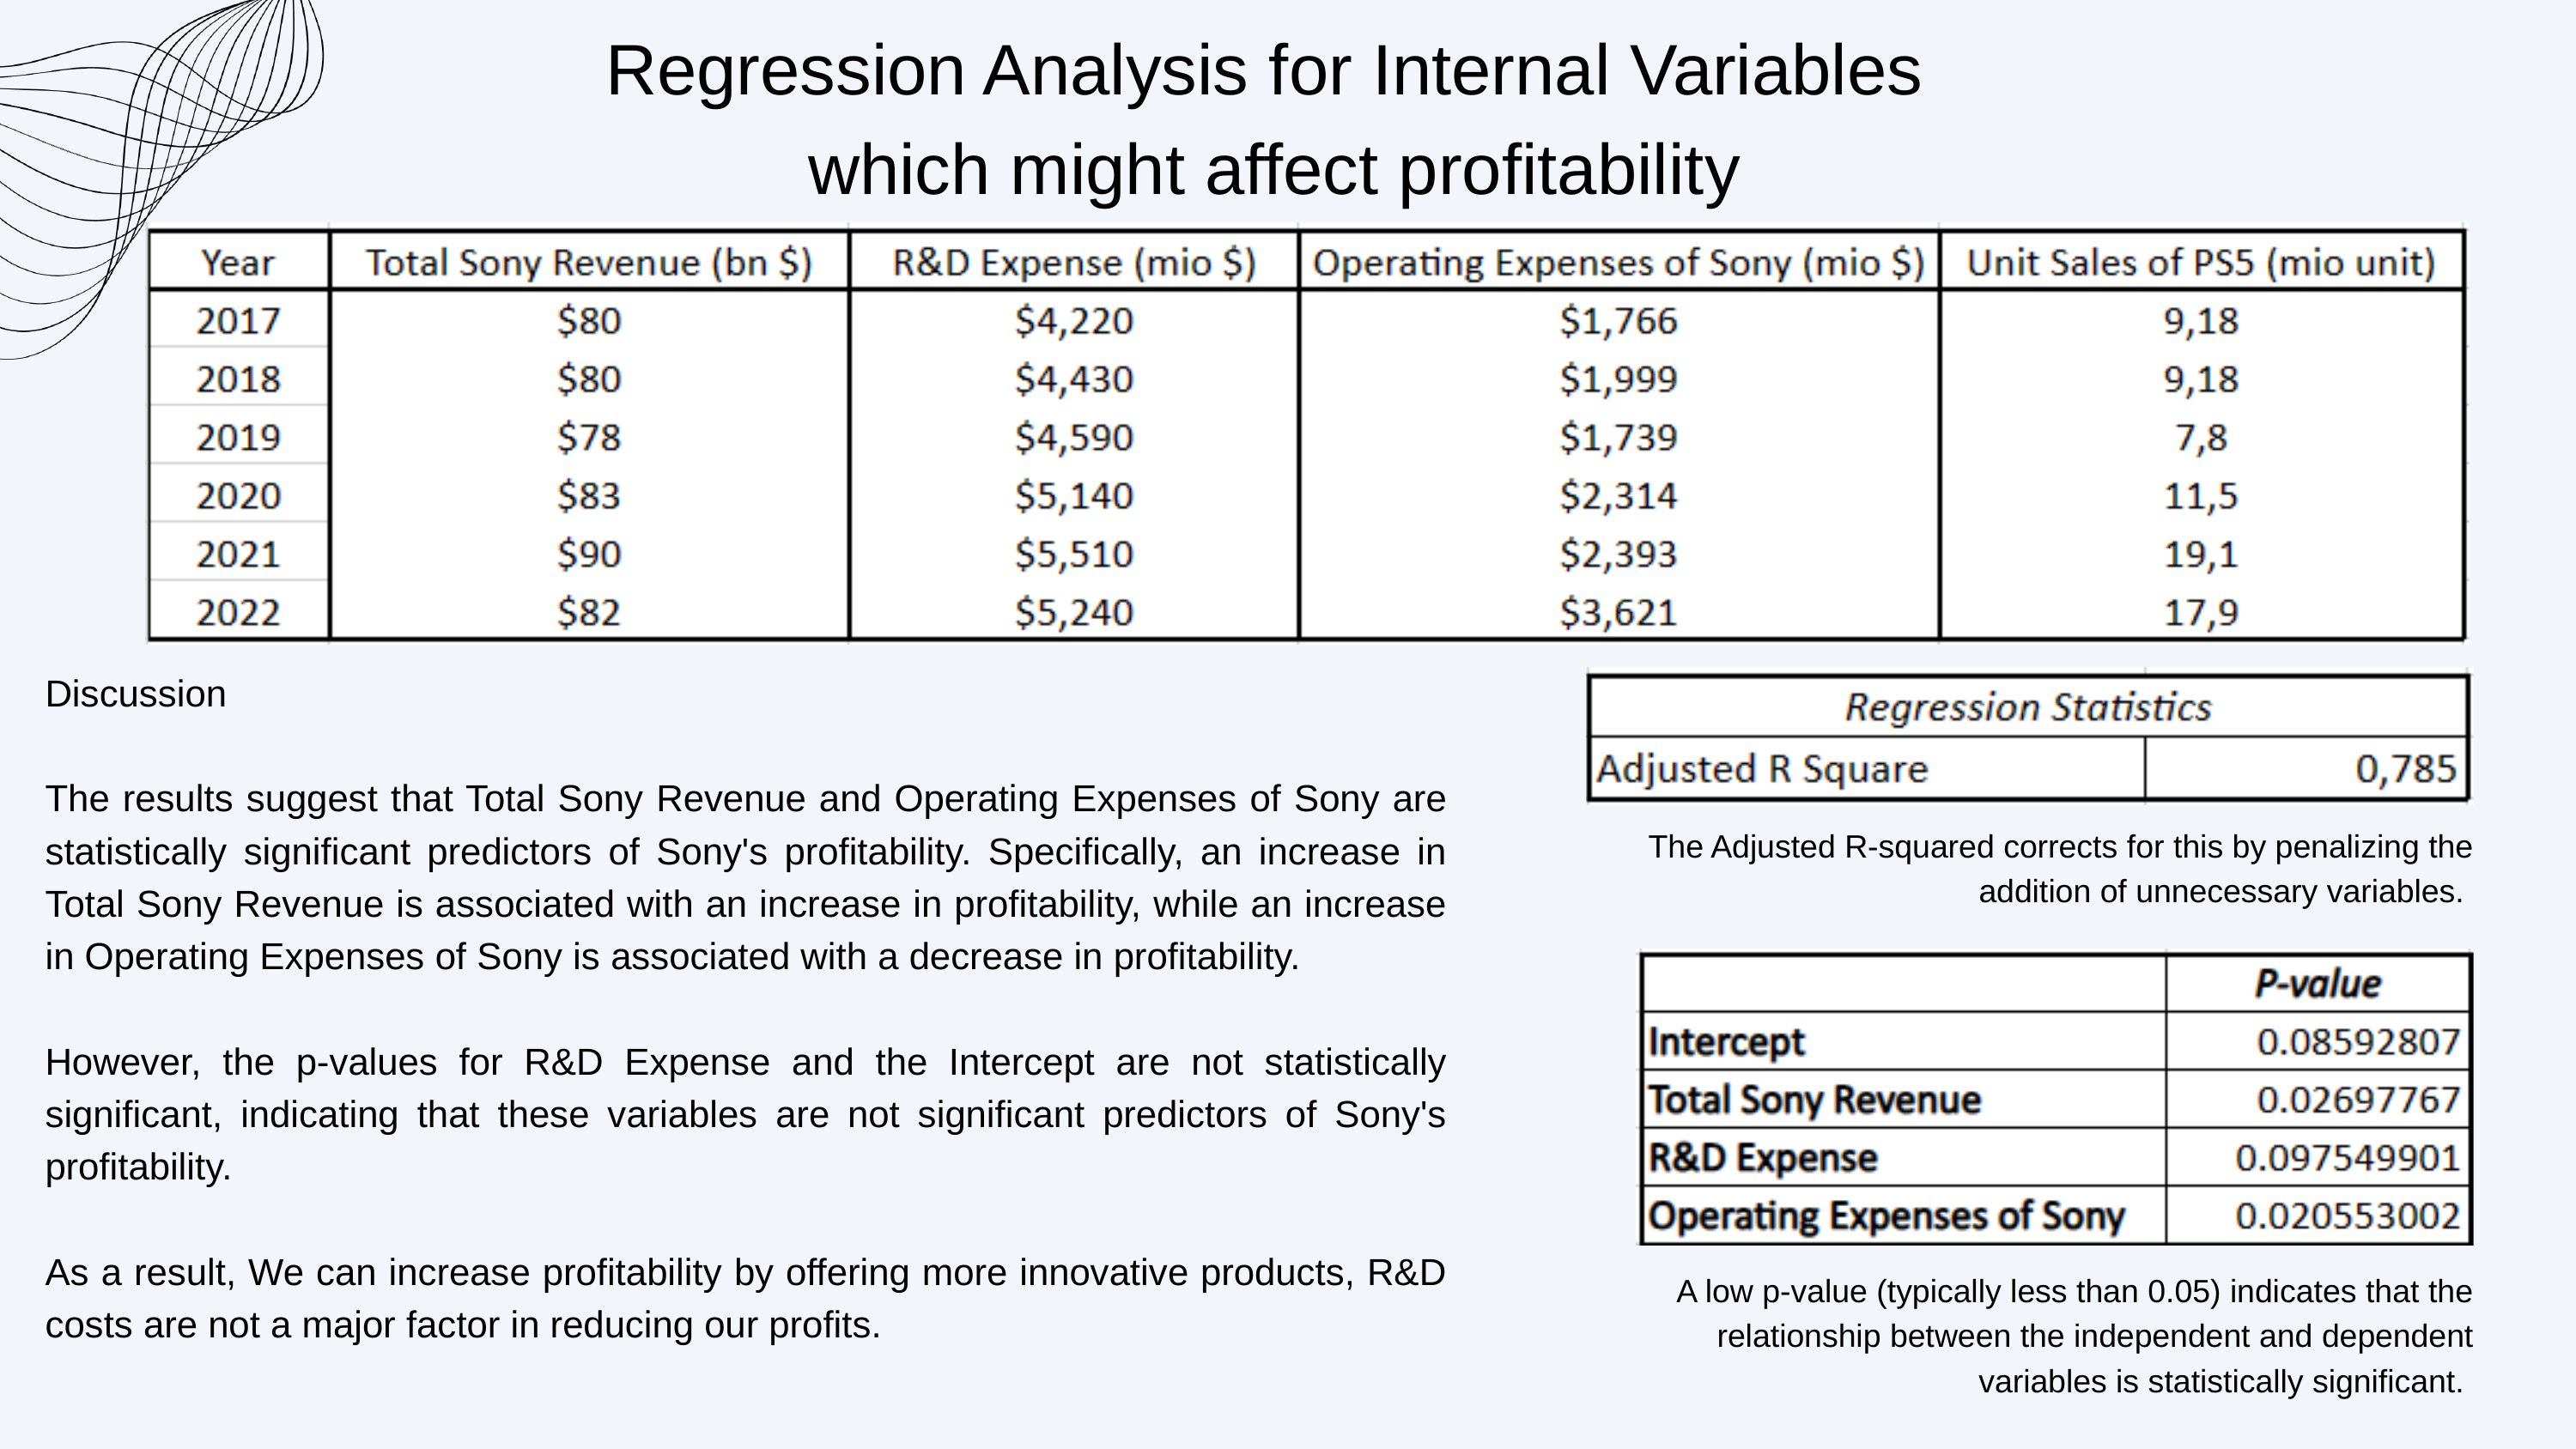

Regression Analysis for Internal Variables
which might affect profitability

Discussion

The results suggest that Total Sony Revenue and Operating Expenses of Sony are statistically significant predictors of Sony's profitability. Specifically, an increase in Total Sony Revenue is associated with an increase in profitability, while an increase in Operating Expenses of Sony is associated with a decrease in profitability.

However, the p-values for R&D Expense and the Intercept are not statistically significant, indicating that these variables are not significant predictors of Sony's profitability.

As a result, We can increase profitability by offering more innovative products, R&D costs are not a major factor in reducing our profits.

The Adjusted R-squared corrects for this by penalizing the addition of unnecessary variables.

 A low p-value (typically less than 0.05) indicates that the relationship between the independent and dependent variables is statistically significant.